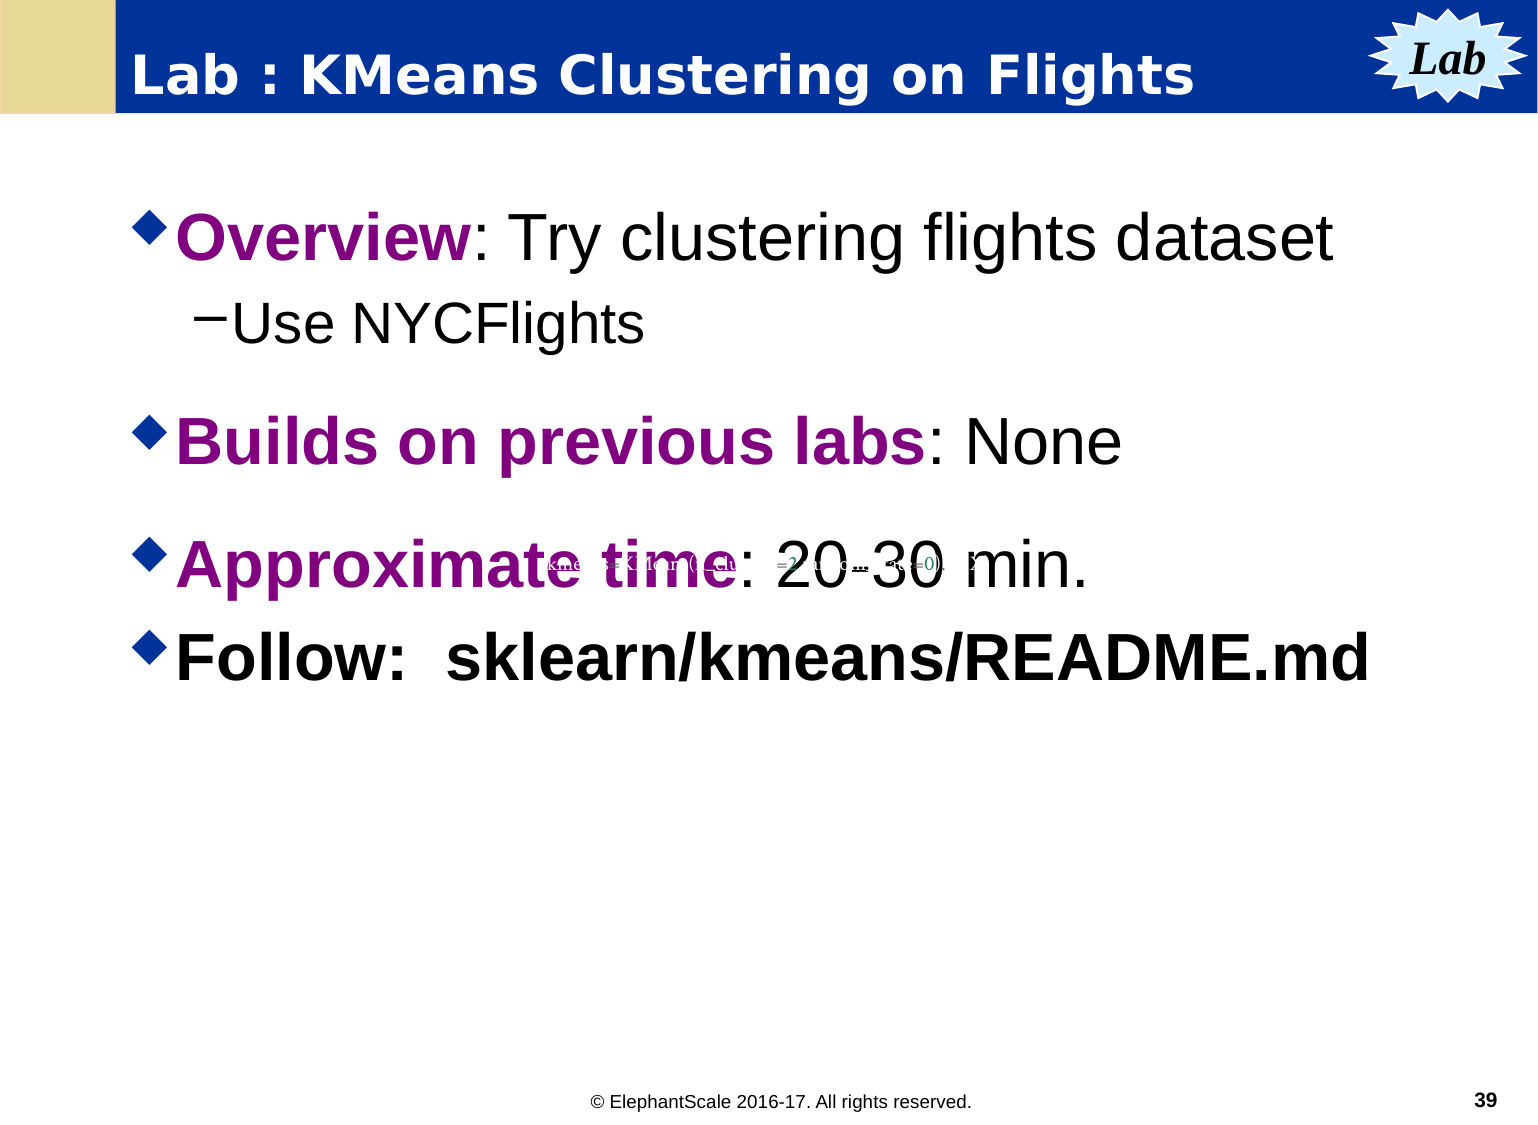

# Lab : KMeans Clustering on Flights
Lab
Overview: Try clustering flights dataset
Use NYCFlights

Builds on previous labs: None

Approximate time: 20-30 min.
Follow:  sklearn/kmeans/README.md

kmeans=KMeans(n_clusters=2,random_state=0).fit(X)
39
© ElephantScale 2016-17. All rights reserved.